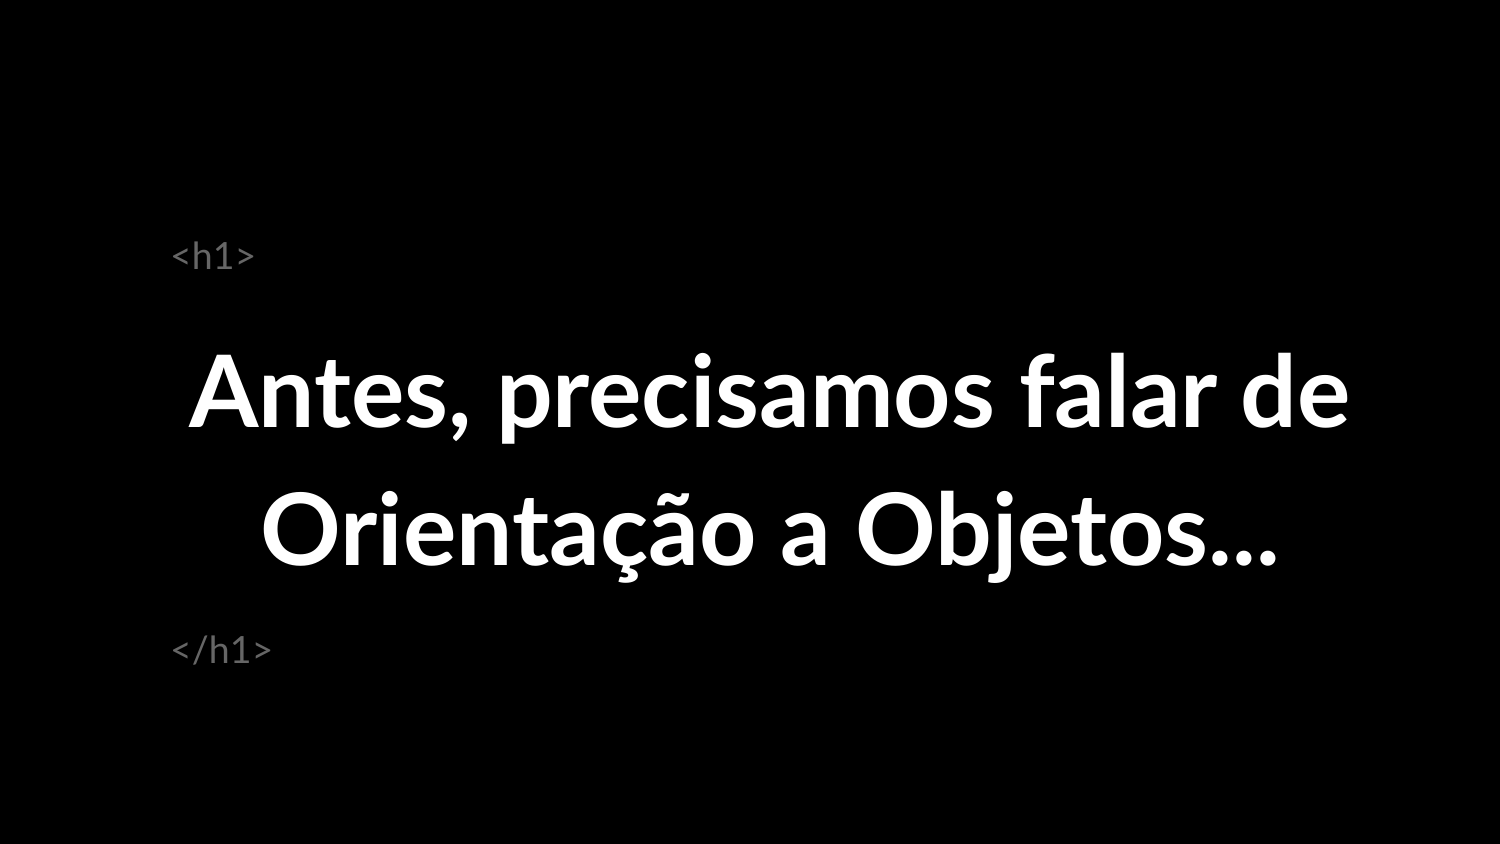

<h1>
Antes, precisamos falar de Orientação a Objetos...
</h1>